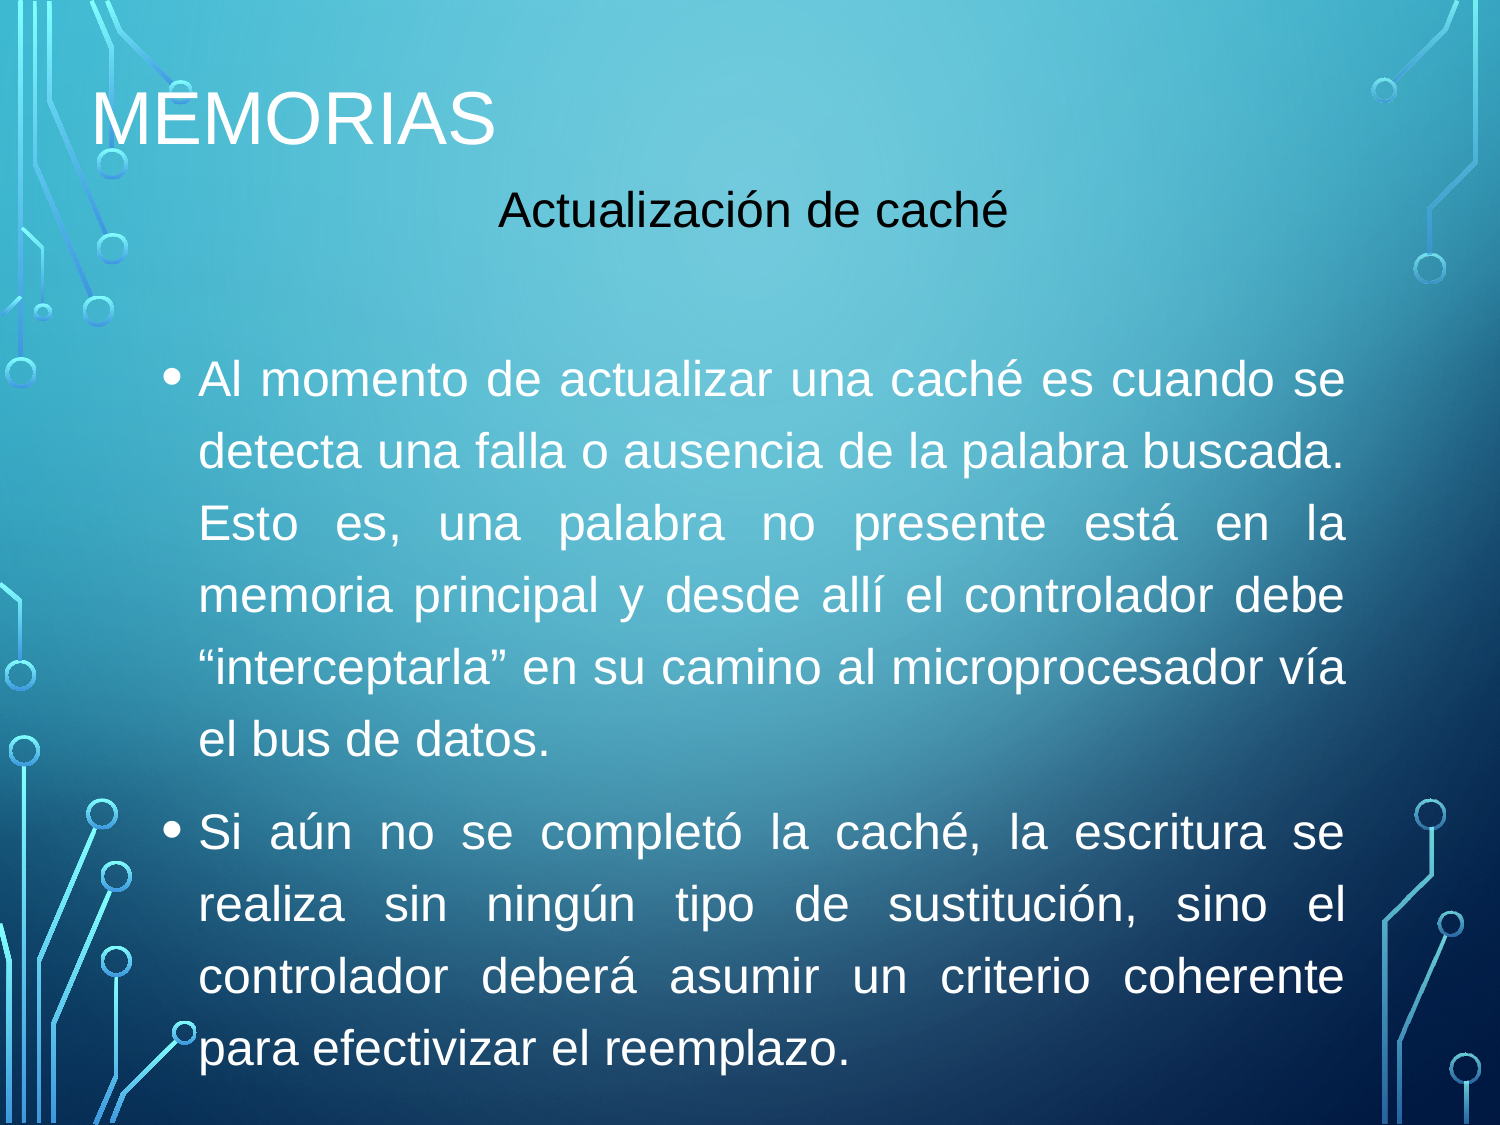

# Memorias
Actualización de caché
Al momento de actualizar una caché es cuando se detecta una falla o ausencia de la palabra buscada. Esto es, una palabra no presente está en la memoria principal y desde allí el controlador debe “interceptarla” en su camino al microprocesador vía el bus de datos.
Si aún no se completó la caché, la escritura se realiza sin ningún tipo de sustitución, sino el controlador deberá asumir un criterio coherente para efectivizar el reemplazo.